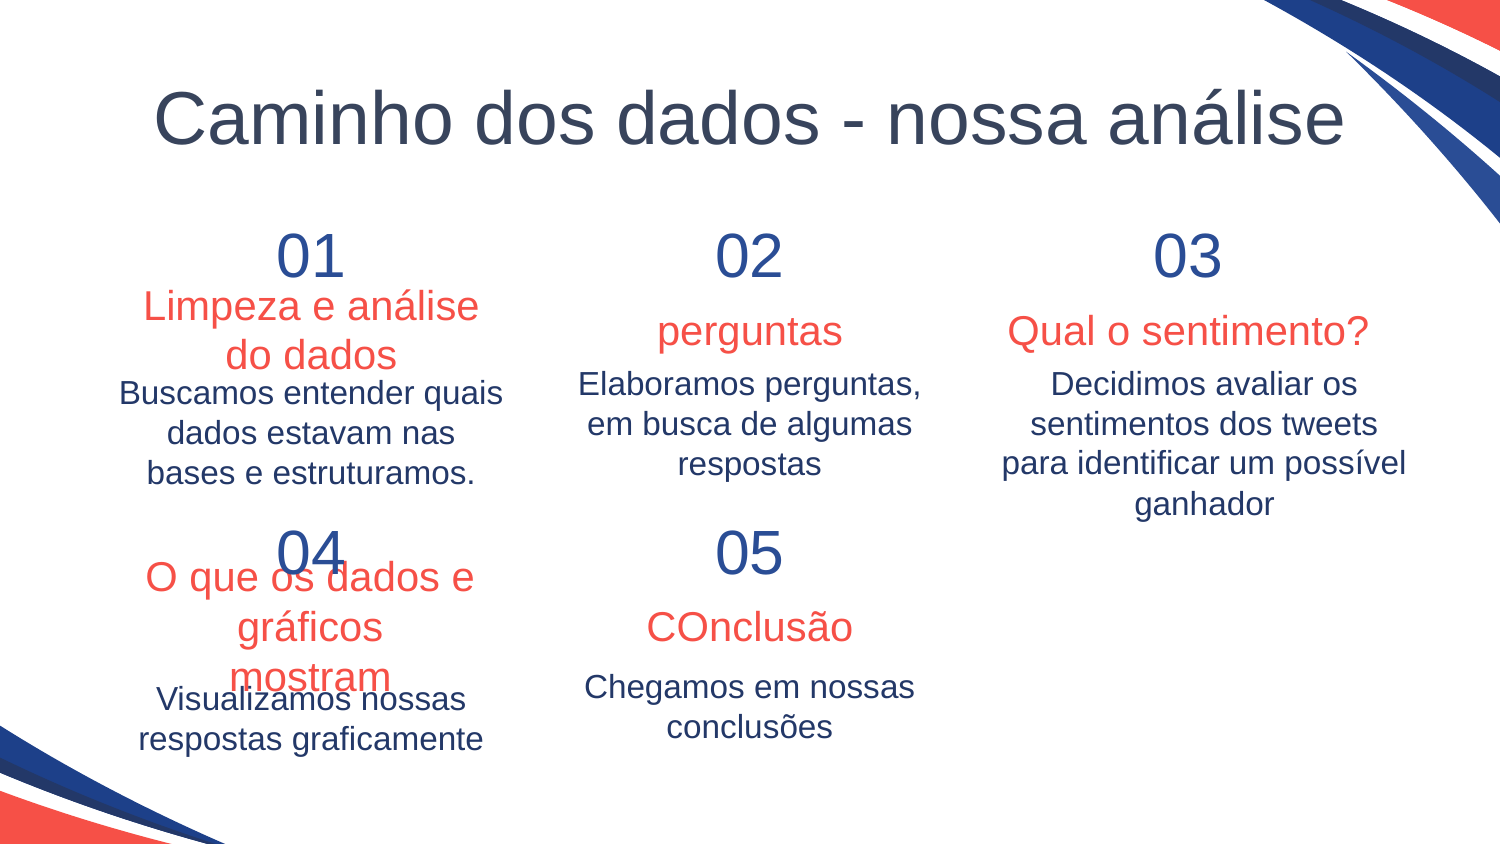

# Caminho dos dados - nossa análise
01
02
03
Limpeza e análise do dados
perguntas
Qual o sentimento?
Elaboramos perguntas, em busca de algumas respostas
Decidimos avaliar os sentimentos dos tweets para identificar um possível ganhador
Buscamos entender quais dados estavam nas bases e estruturamos.
04
05
O que os dados e gráficos
mostram
COnclusão
Chegamos em nossas conclusões
Visualizamos nossas respostas graficamente